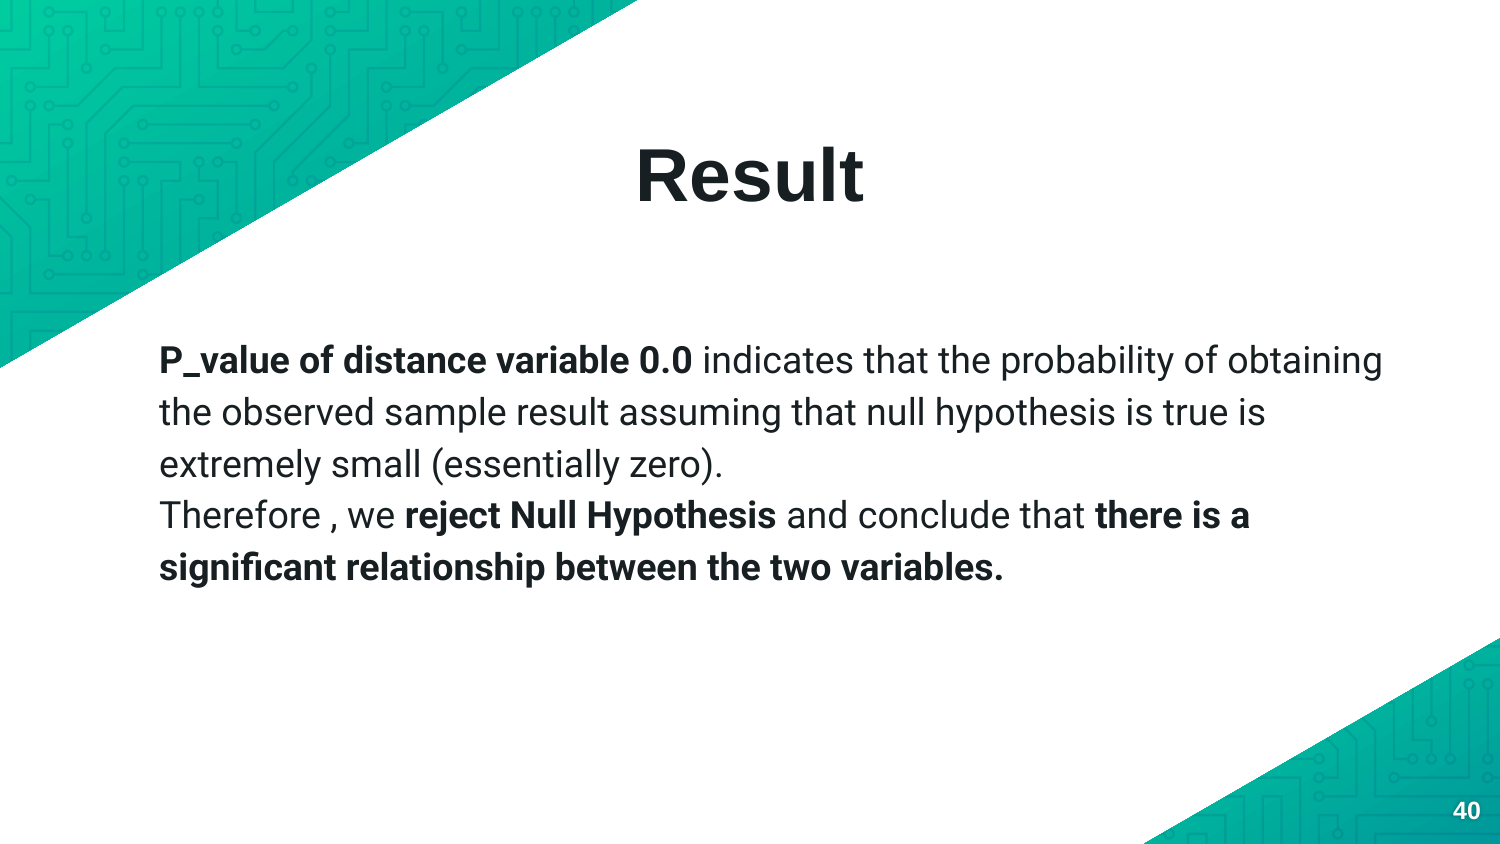

# Result
P_value of distance variable 0.0 indicates that the probability of obtaining the observed sample result assuming that null hypothesis is true is extremely small (essentially zero).
Therefore , we reject Null Hypothesis and conclude that there is a significant relationship between the two variables.
40